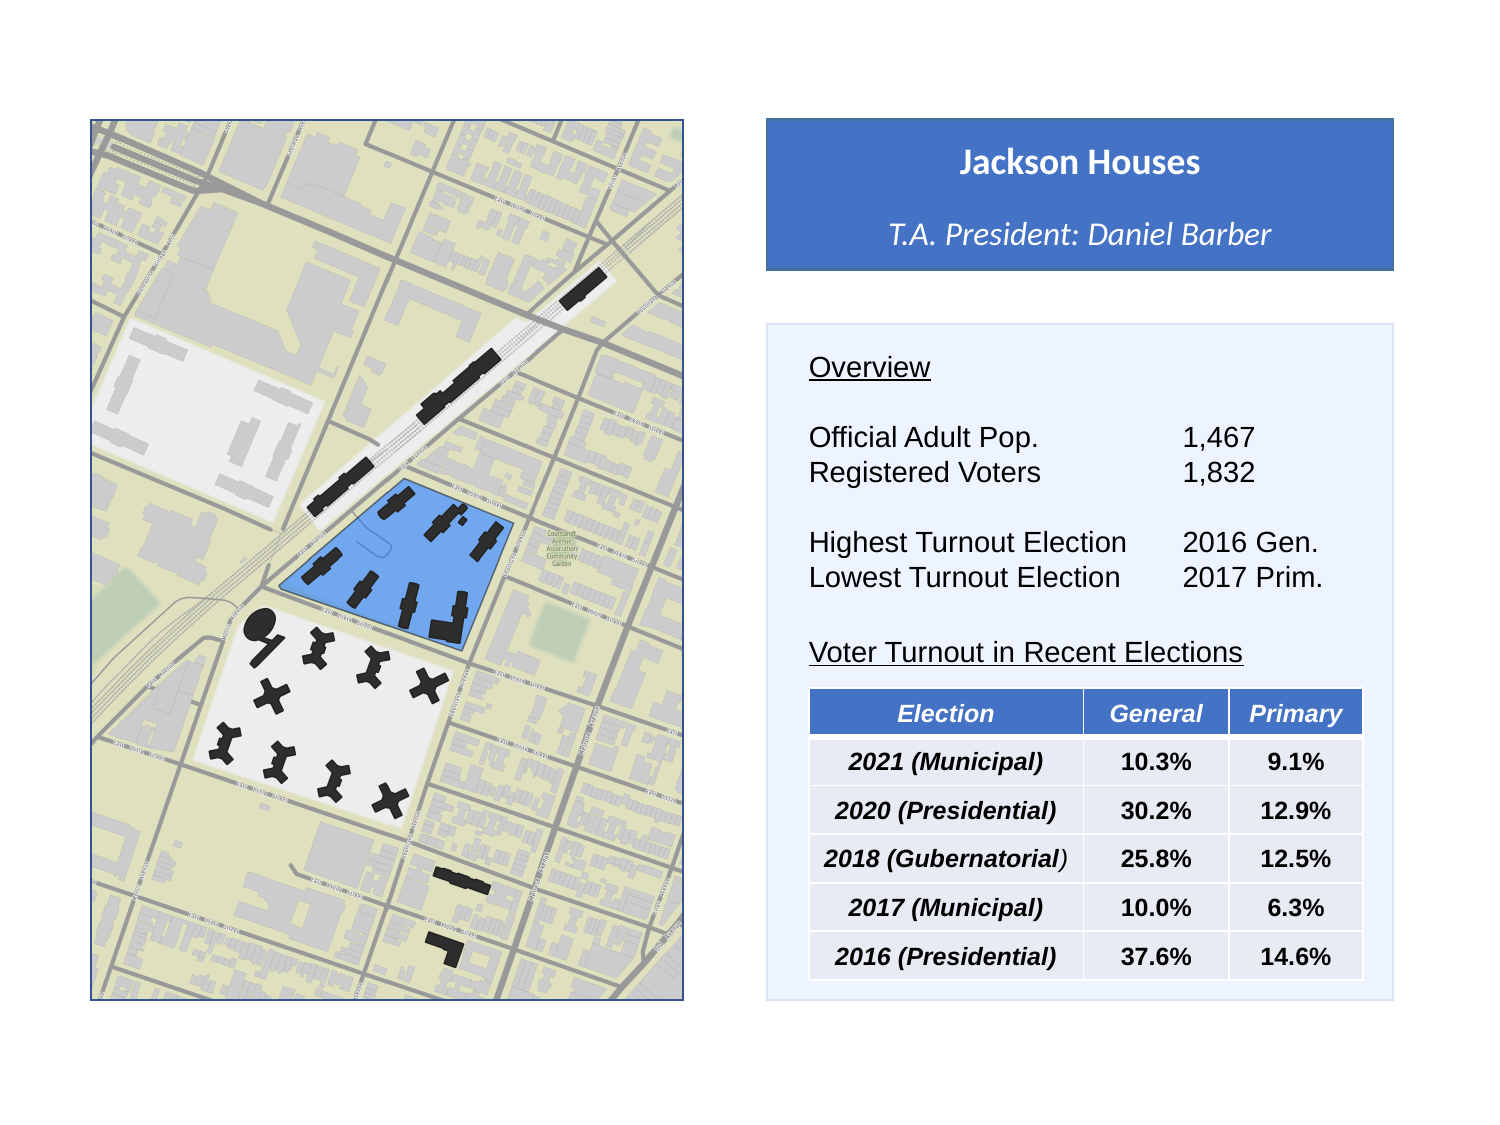

Jackson Houses

T.A. President: Daniel Barber

Overview

Official Adult Pop.	1,467
Registered Voters	1,832

Highest Turnout Election	2016 Gen.
Lowest Turnout Election	2017 Prim.

Voter Turnout in Recent Elections
| Election | General | Primary |
| --- | --- | --- |
| 2021 (Municipal) | 10.3% | 9.1% |
| 2020 (Presidential) | 30.2% | 12.9% |
| 2018 (Gubernatorial) | 25.8% | 12.5% |
| 2017 (Municipal) | 10.0% | 6.3% |
| 2016 (Presidential) | 37.6% | 14.6% |